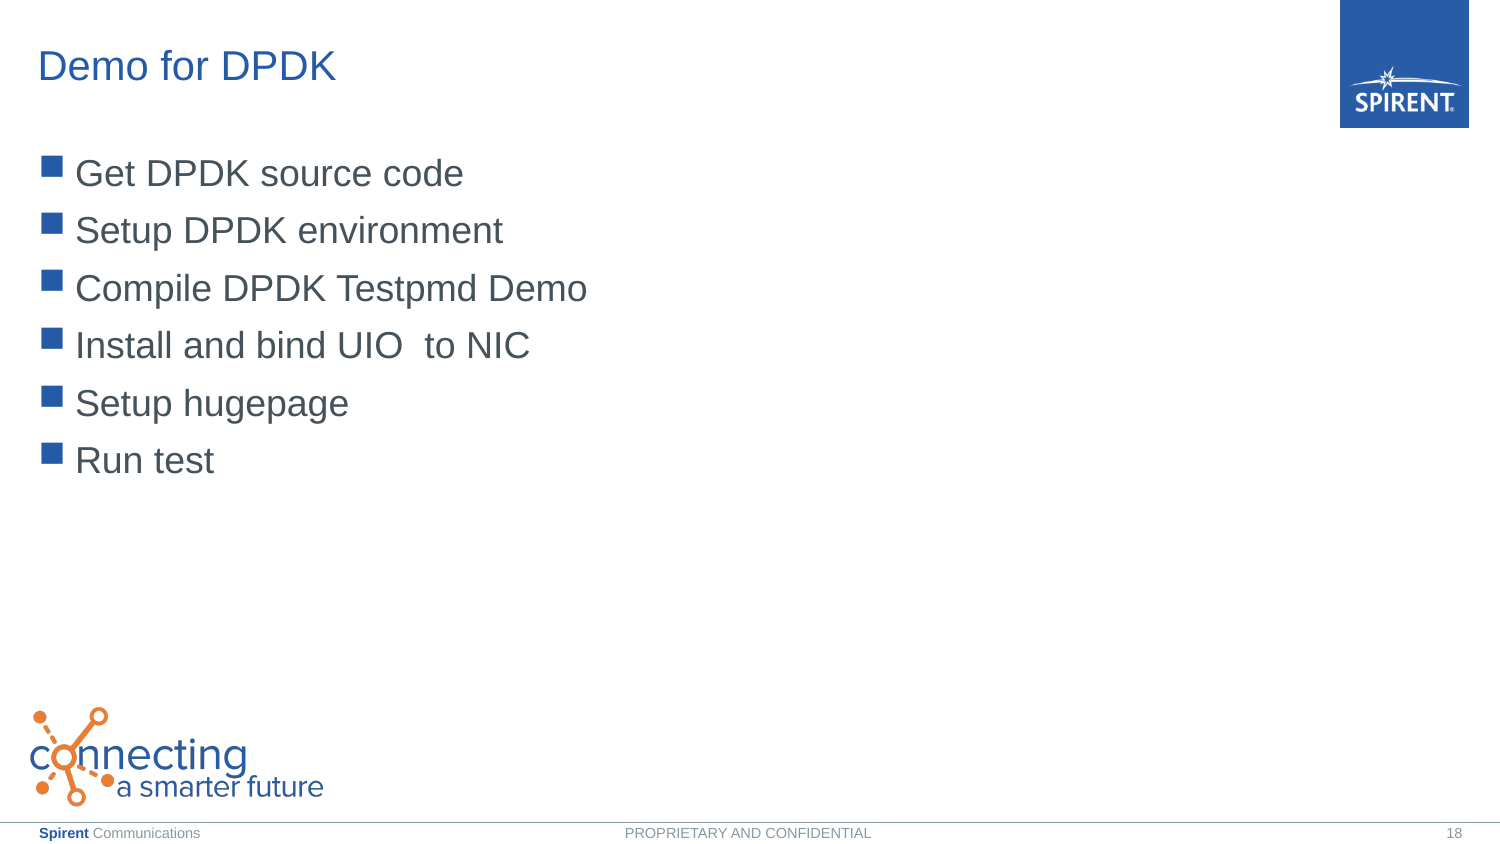

# Demo for DPDK
Get DPDK source code
Setup DPDK environment
Compile DPDK Testpmd Demo
Install and bind UIO  to NIC
Setup hugepage
Run test